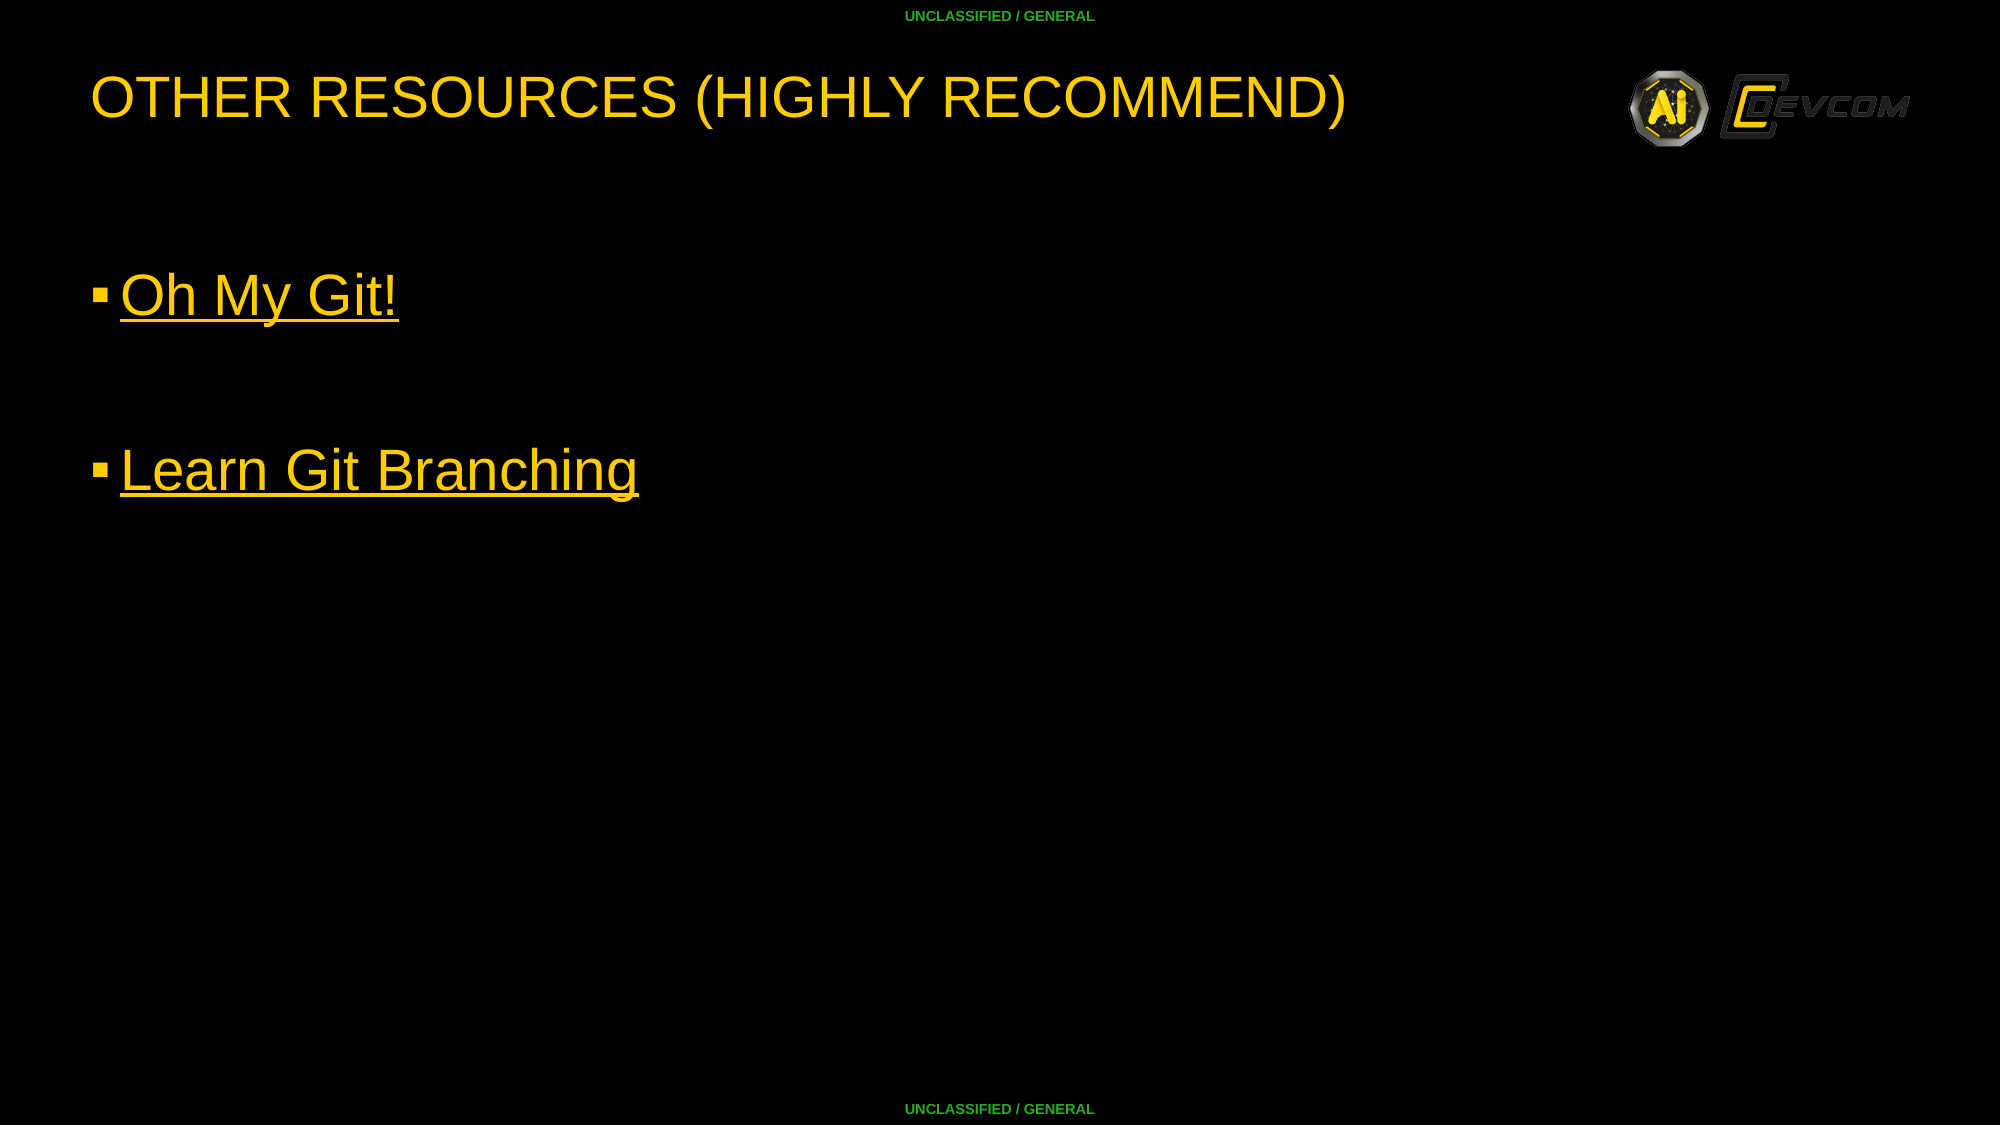

# Other Resources (HIGHLY RECOMMEND)
Oh My Git!

Learn Git Branching

23 December 2025
21